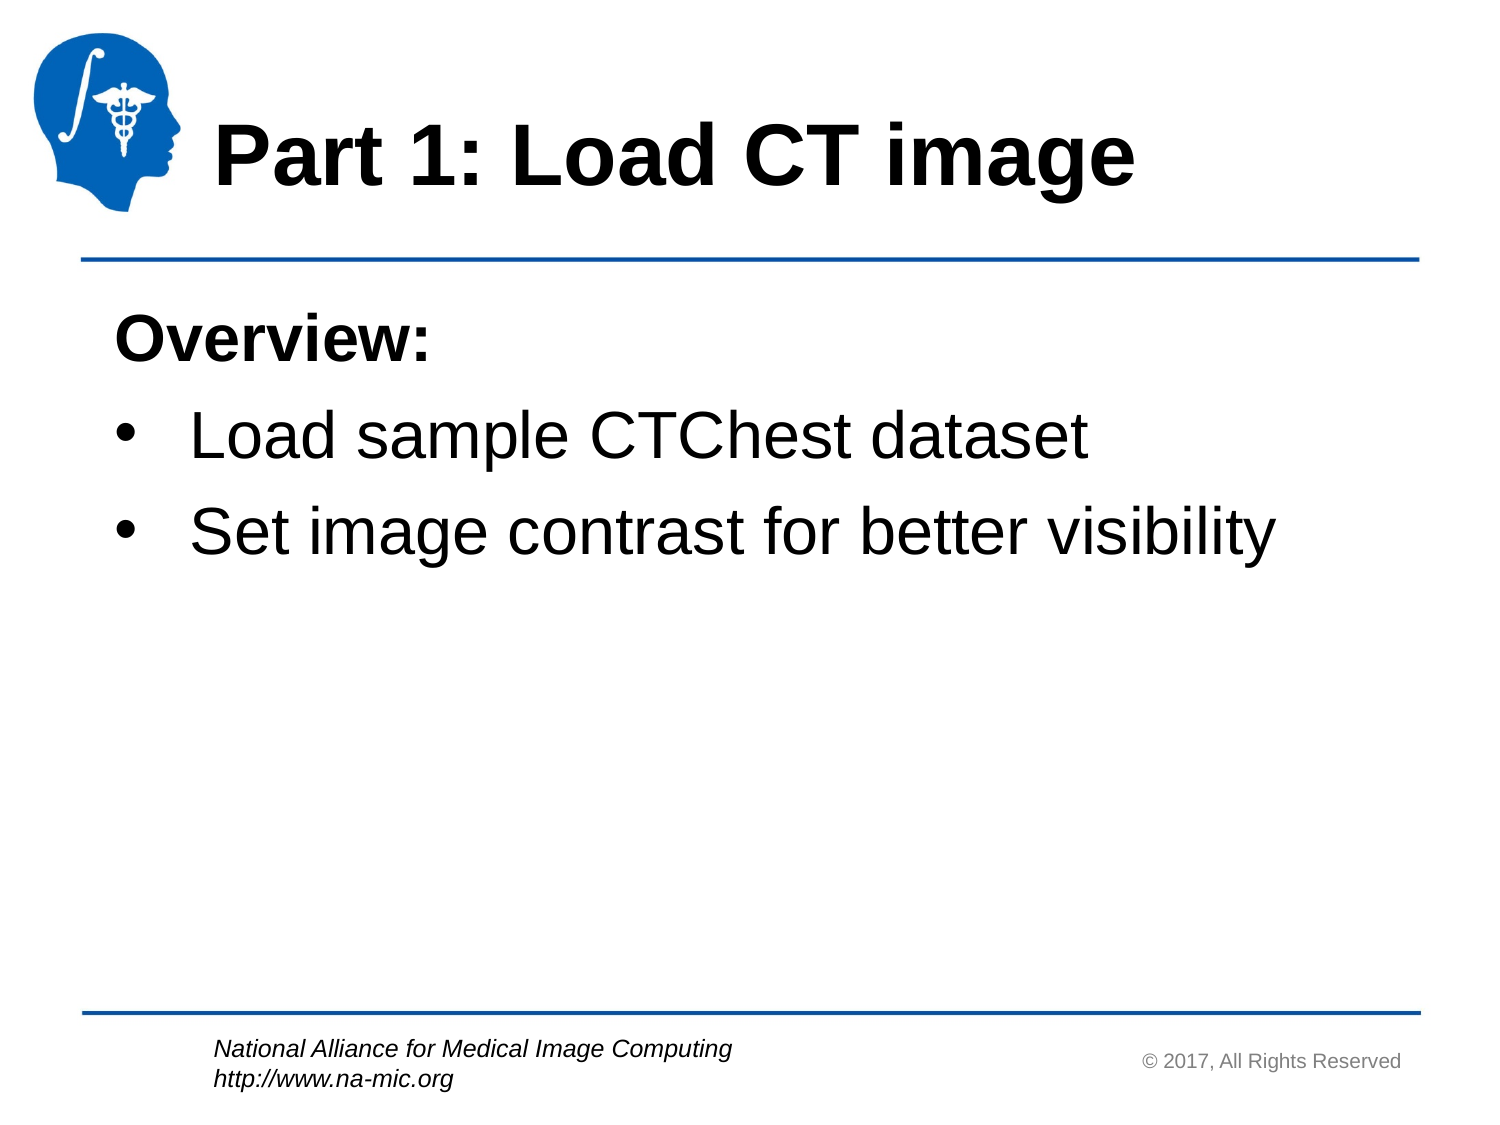

# Part 1: Load CT image
Overview:
Load sample CTChest dataset
Set image contrast for better visibility
© 2017, All Rights Reserved